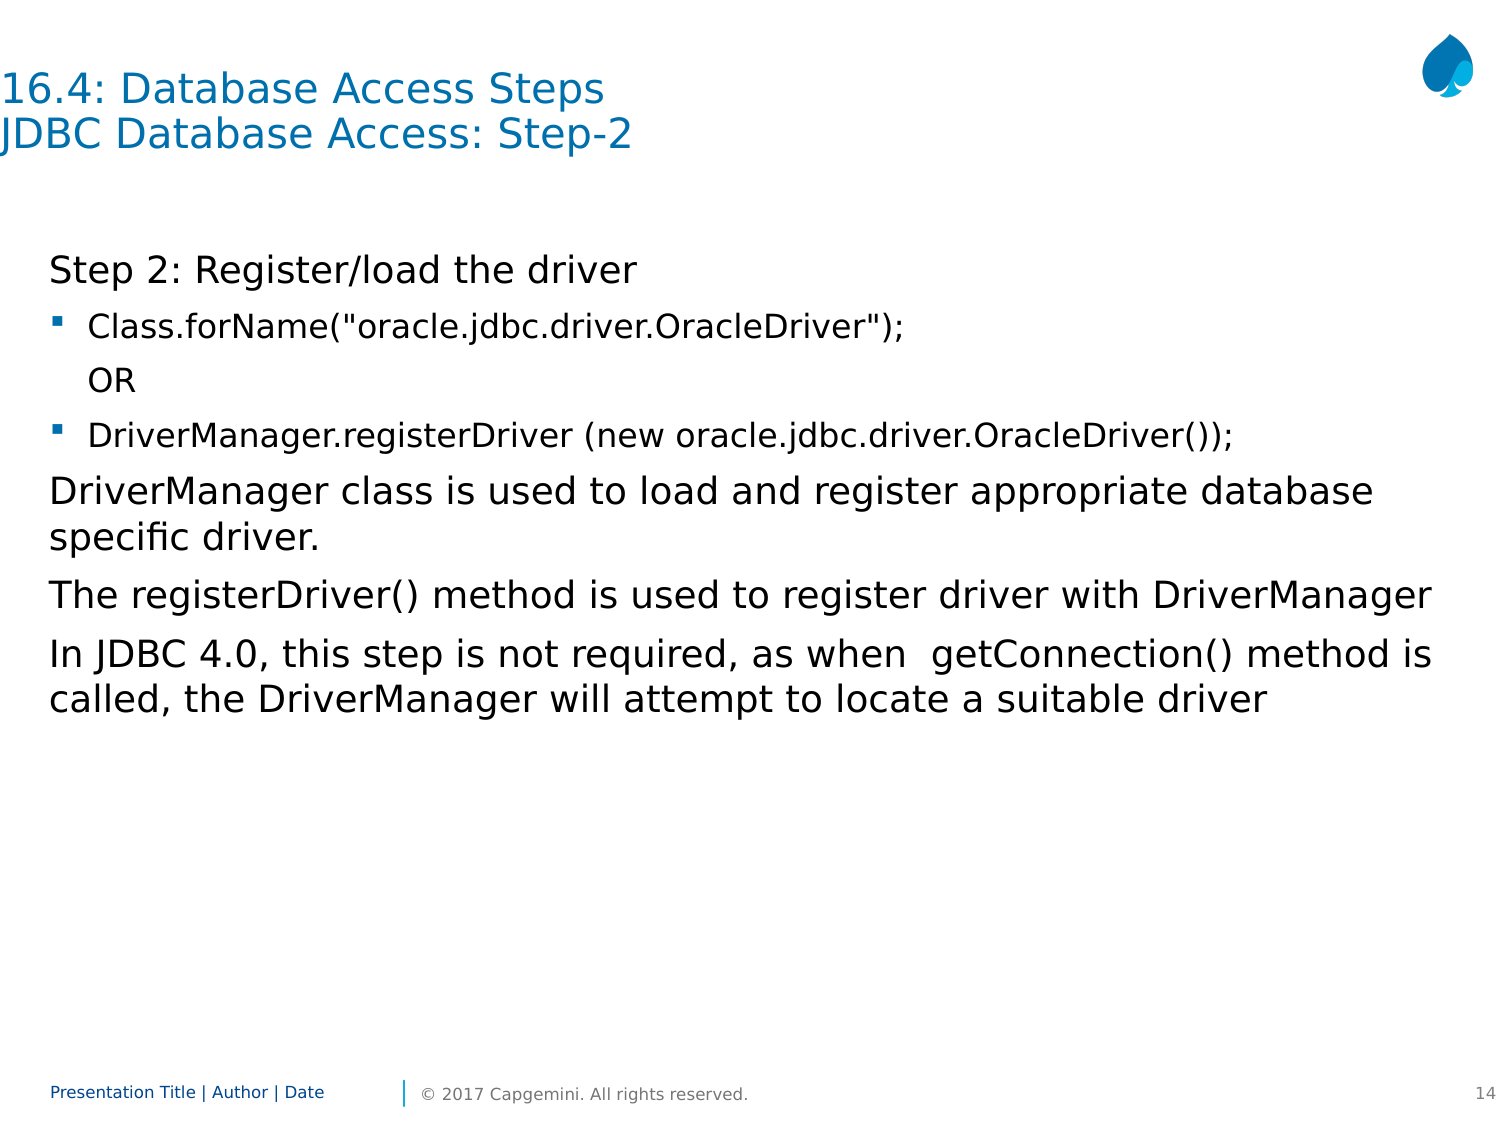

16.4: Database Access Steps
JDBC Database Access: Step-2
Step 2: Register/load the driver
Class.forName("oracle.jdbc.driver.OracleDriver");
	OR
DriverManager.registerDriver (new oracle.jdbc.driver.OracleDriver());
DriverManager class is used to load and register appropriate database specific driver.
The registerDriver() method is used to register driver with DriverManager
In JDBC 4.0, this step is not required, as when  getConnection() method is called, the DriverManager will attempt to locate a suitable driver